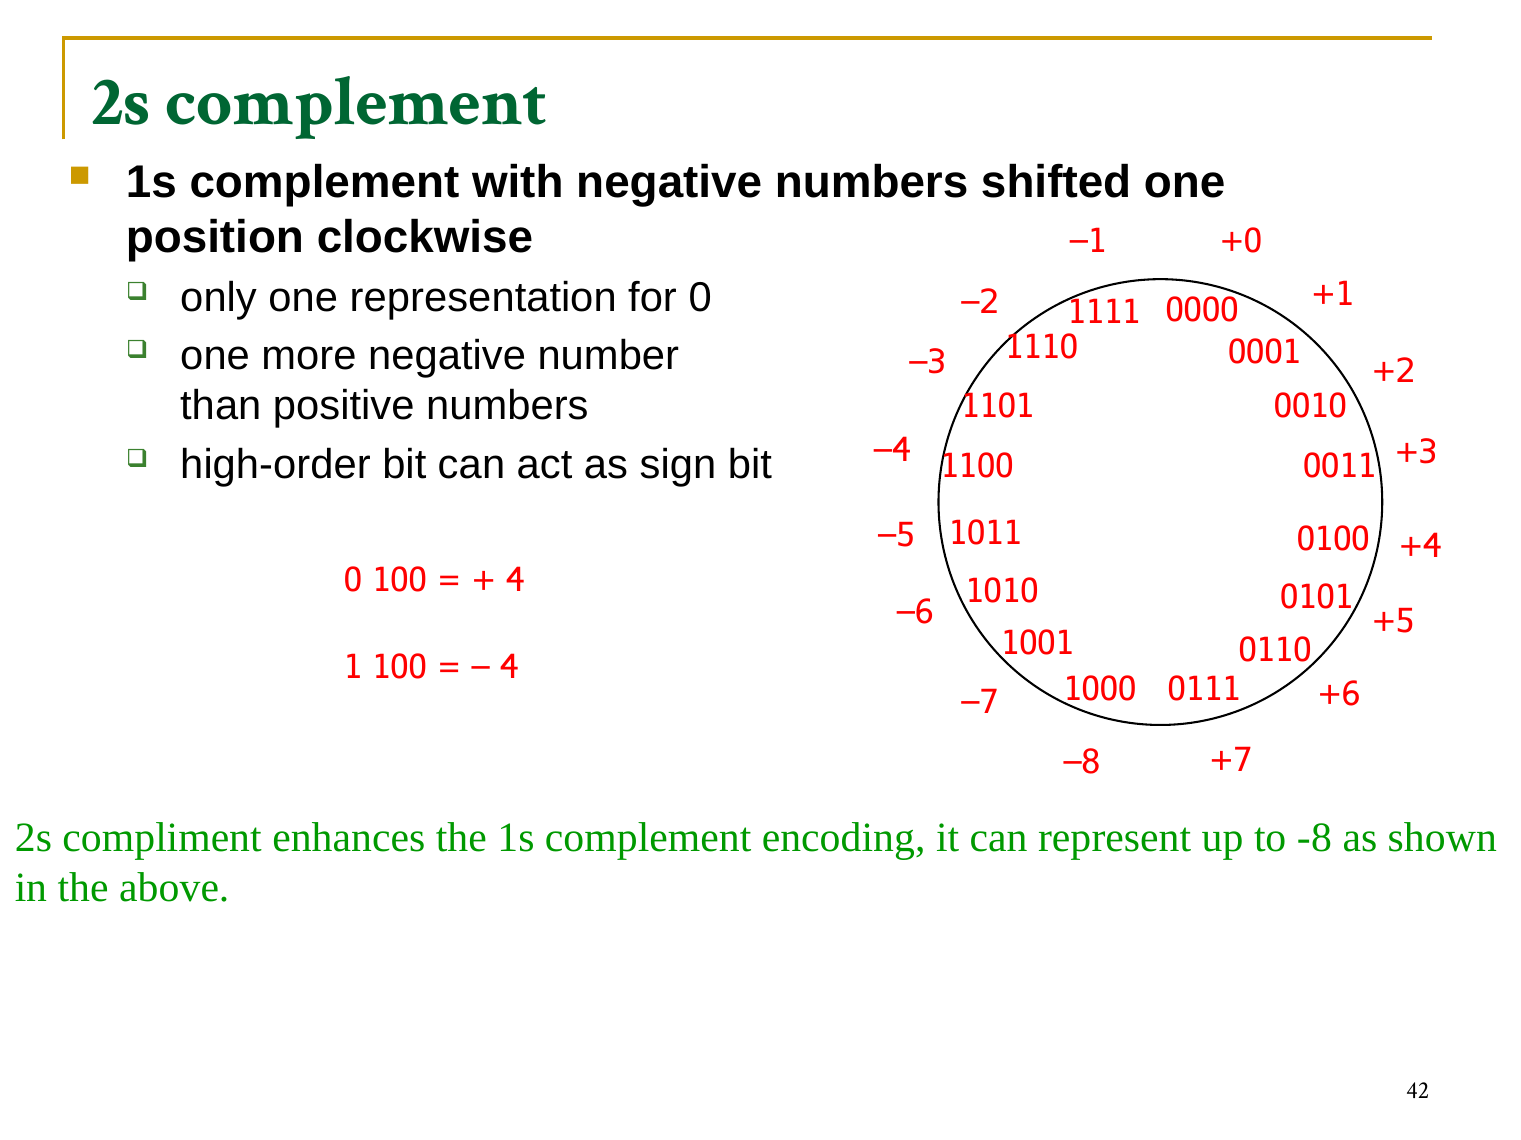

# 2s complement
1s complement with negative numbers shifted one position clockwise
only one representation for 0
one more negative number
than positive numbers
high-order bit can act as sign bit
–1
+0
+1

0000
1111
1110
0001
1101
0010
1100
0011
1011
0100
1010
0101
1001
0110
1000
0111
–2
–3
+2
–4
+3
–5
+4
–6
+5
+6
–7
+7
–8
0 100 = + 4
1 100 = – 4
2s compliment enhances the 1s complement encoding, it can represent up to -8 as shown in the above.
42